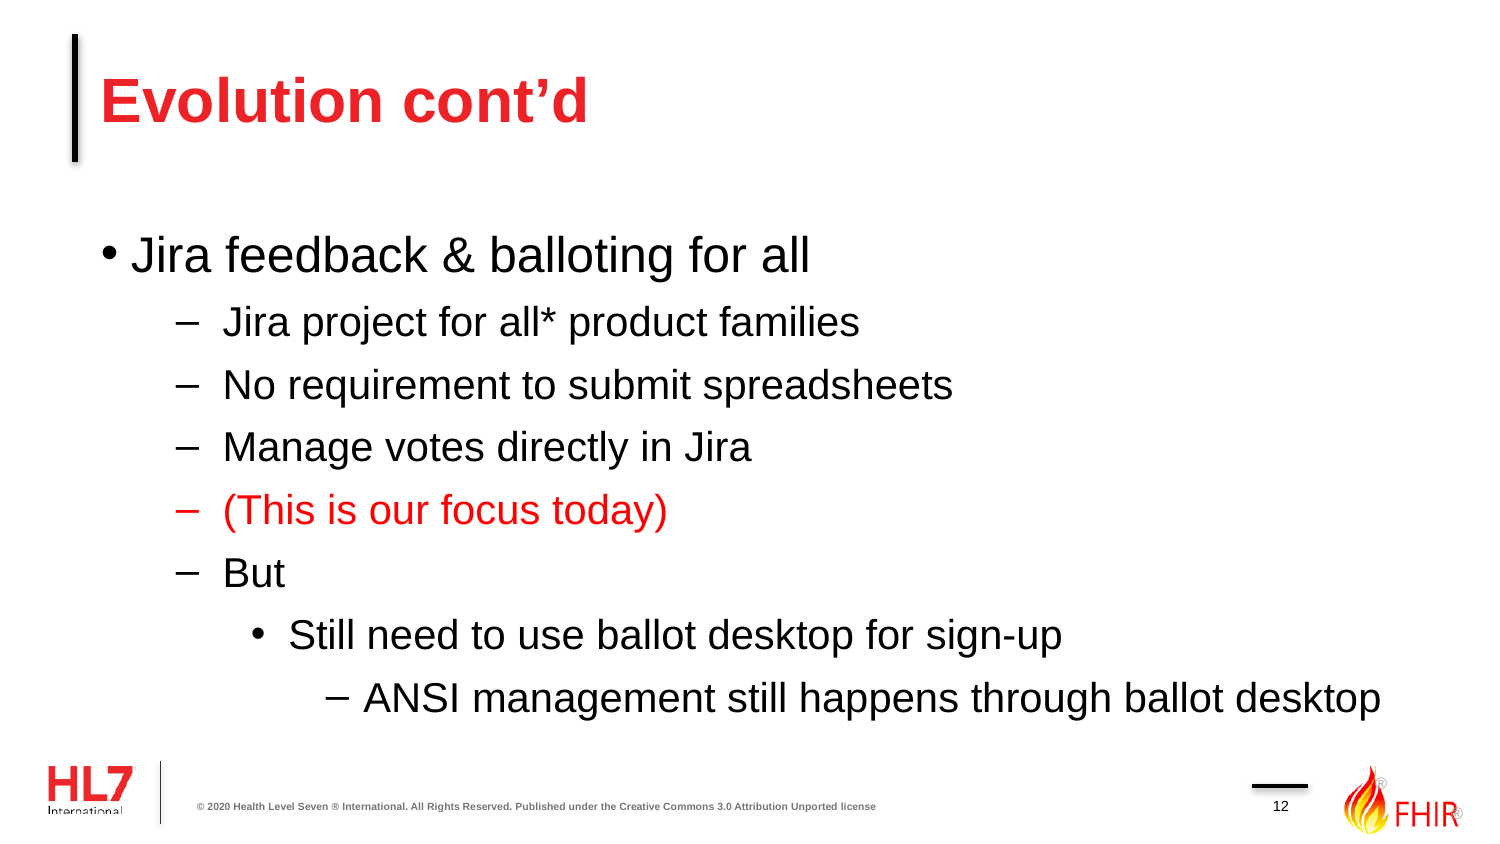

# Evolution cont’d
Jira feedback & balloting for all
Jira project for all* product families
No requirement to submit spreadsheets
Manage votes directly in Jira
(This is our focus today)
But
Still need to use ballot desktop for sign-up
ANSI management still happens through ballot desktop
12
© 2020 Health Level Seven ® International. All Rights Reserved. Published under the Creative Commons 3.0 Attribution Unported license